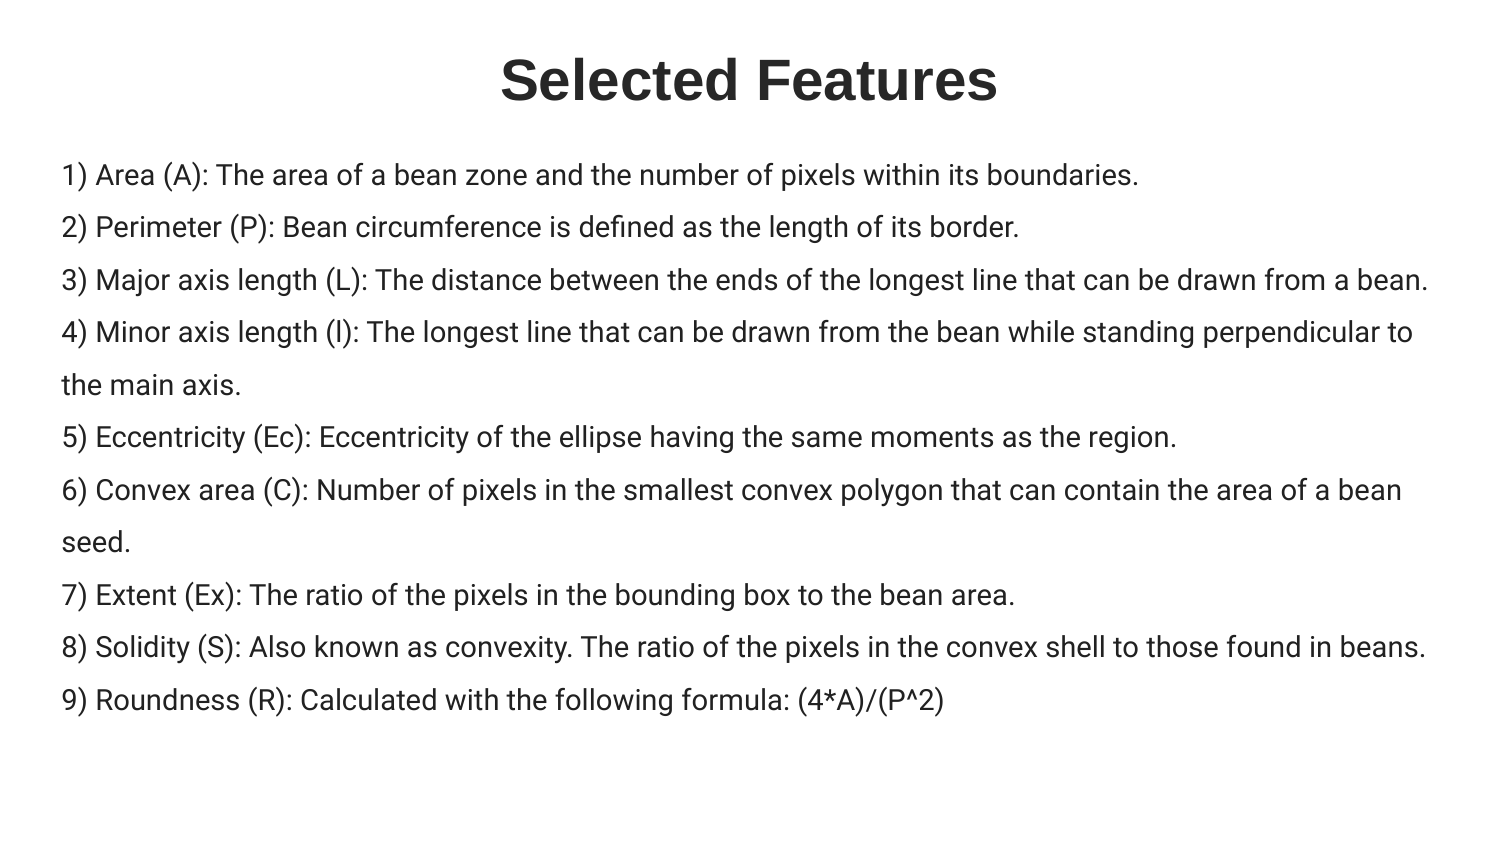

# Selected Features
1) Area (A): The area of a bean zone and the number of pixels within its boundaries.
2) Perimeter (P): Bean circumference is defined as the length of its border.
3) Major axis length (L): The distance between the ends of the longest line that can be drawn from a bean.
4) Minor axis length (l): The longest line that can be drawn from the bean while standing perpendicular to the main axis.
5) Eccentricity (Ec): Eccentricity of the ellipse having the same moments as the region.
6) Convex area (C): Number of pixels in the smallest convex polygon that can contain the area of a bean seed.
7) Extent (Ex): The ratio of the pixels in the bounding box to the bean area.
8) Solidity (S): Also known as convexity. The ratio of the pixels in the convex shell to those found in beans.
9) Roundness (R): Calculated with the following formula: (4*A)/(P^2)